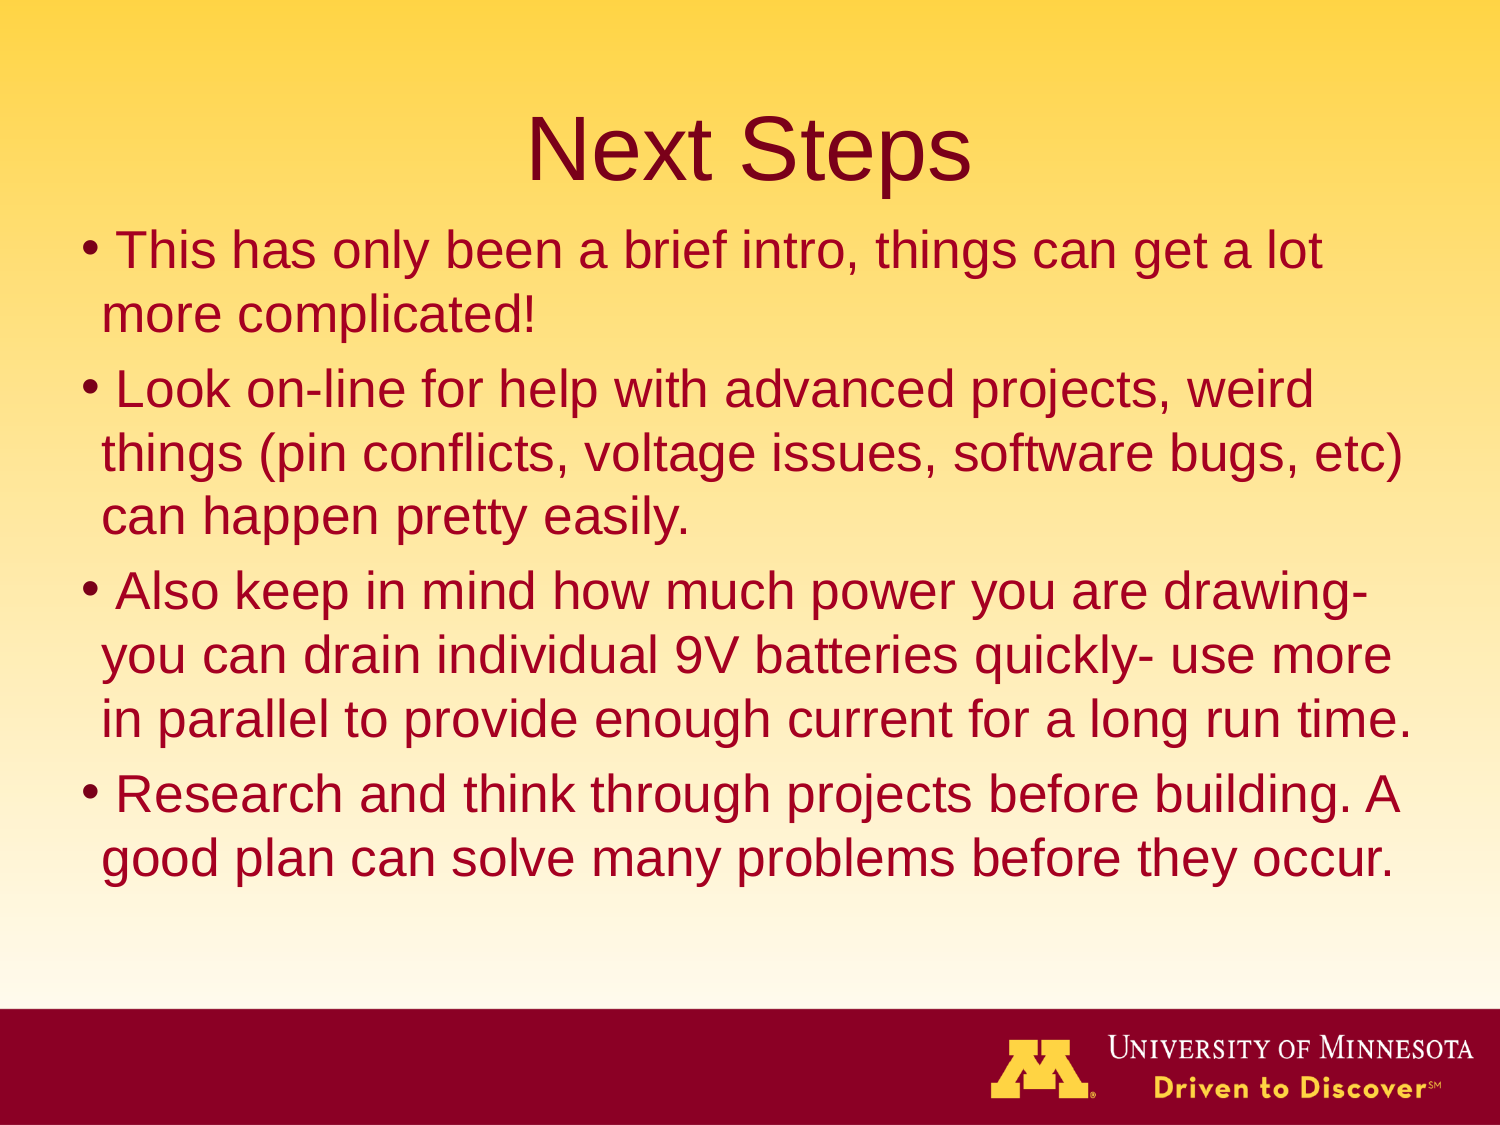

# Next Steps
 This has only been a brief intro, things can get a lot more complicated!
 Look on-line for help with advanced projects, weird things (pin conflicts, voltage issues, software bugs, etc) can happen pretty easily.
 Also keep in mind how much power you are drawing- you can drain individual 9V batteries quickly- use more in parallel to provide enough current for a long run time.
 Research and think through projects before building. A good plan can solve many problems before they occur.